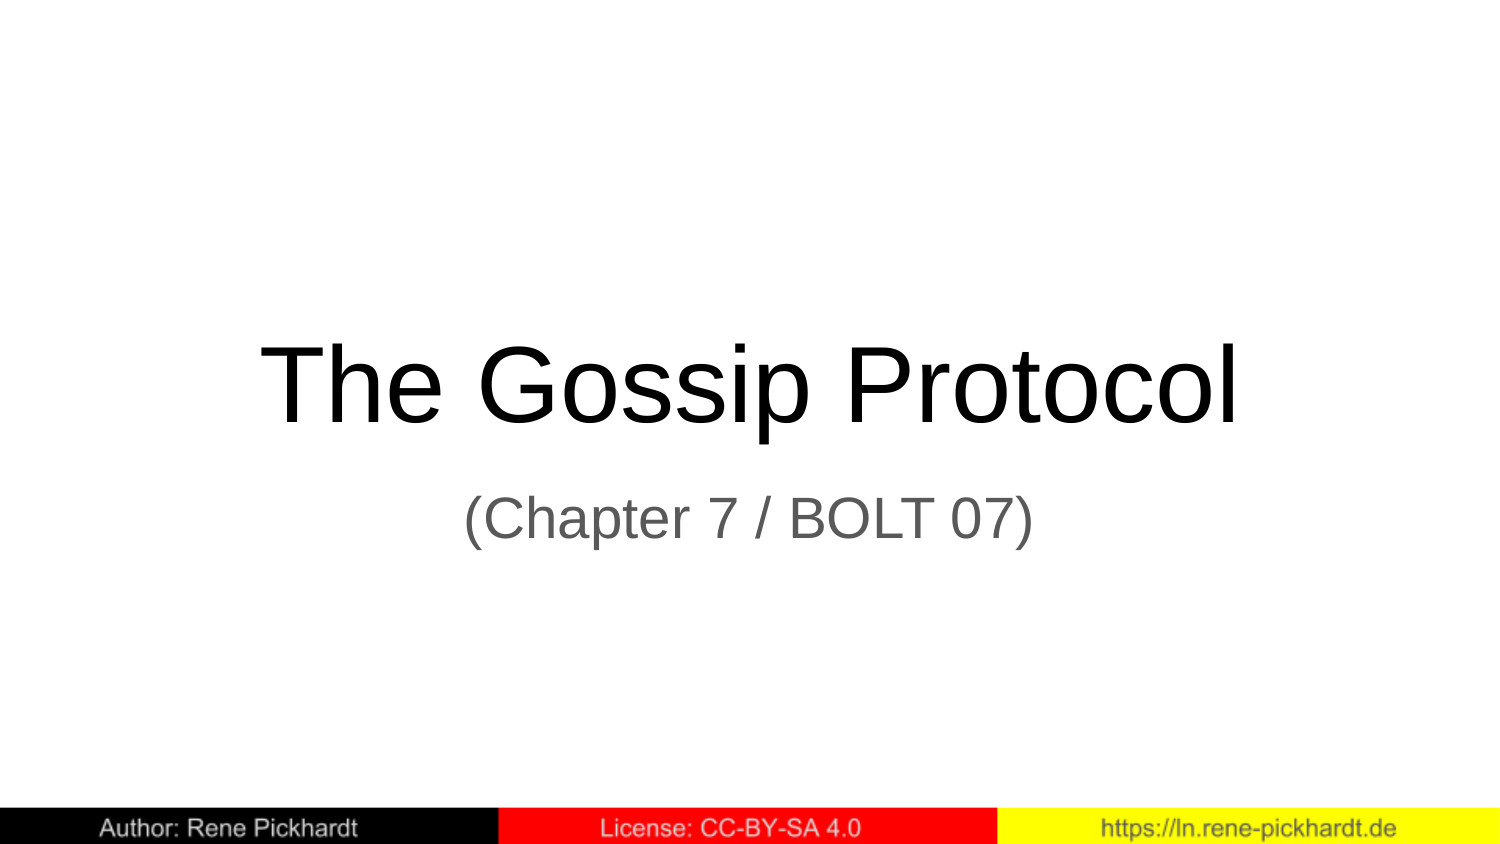

# The Gossip Protocol
(Chapter 7 / BOLT 07)